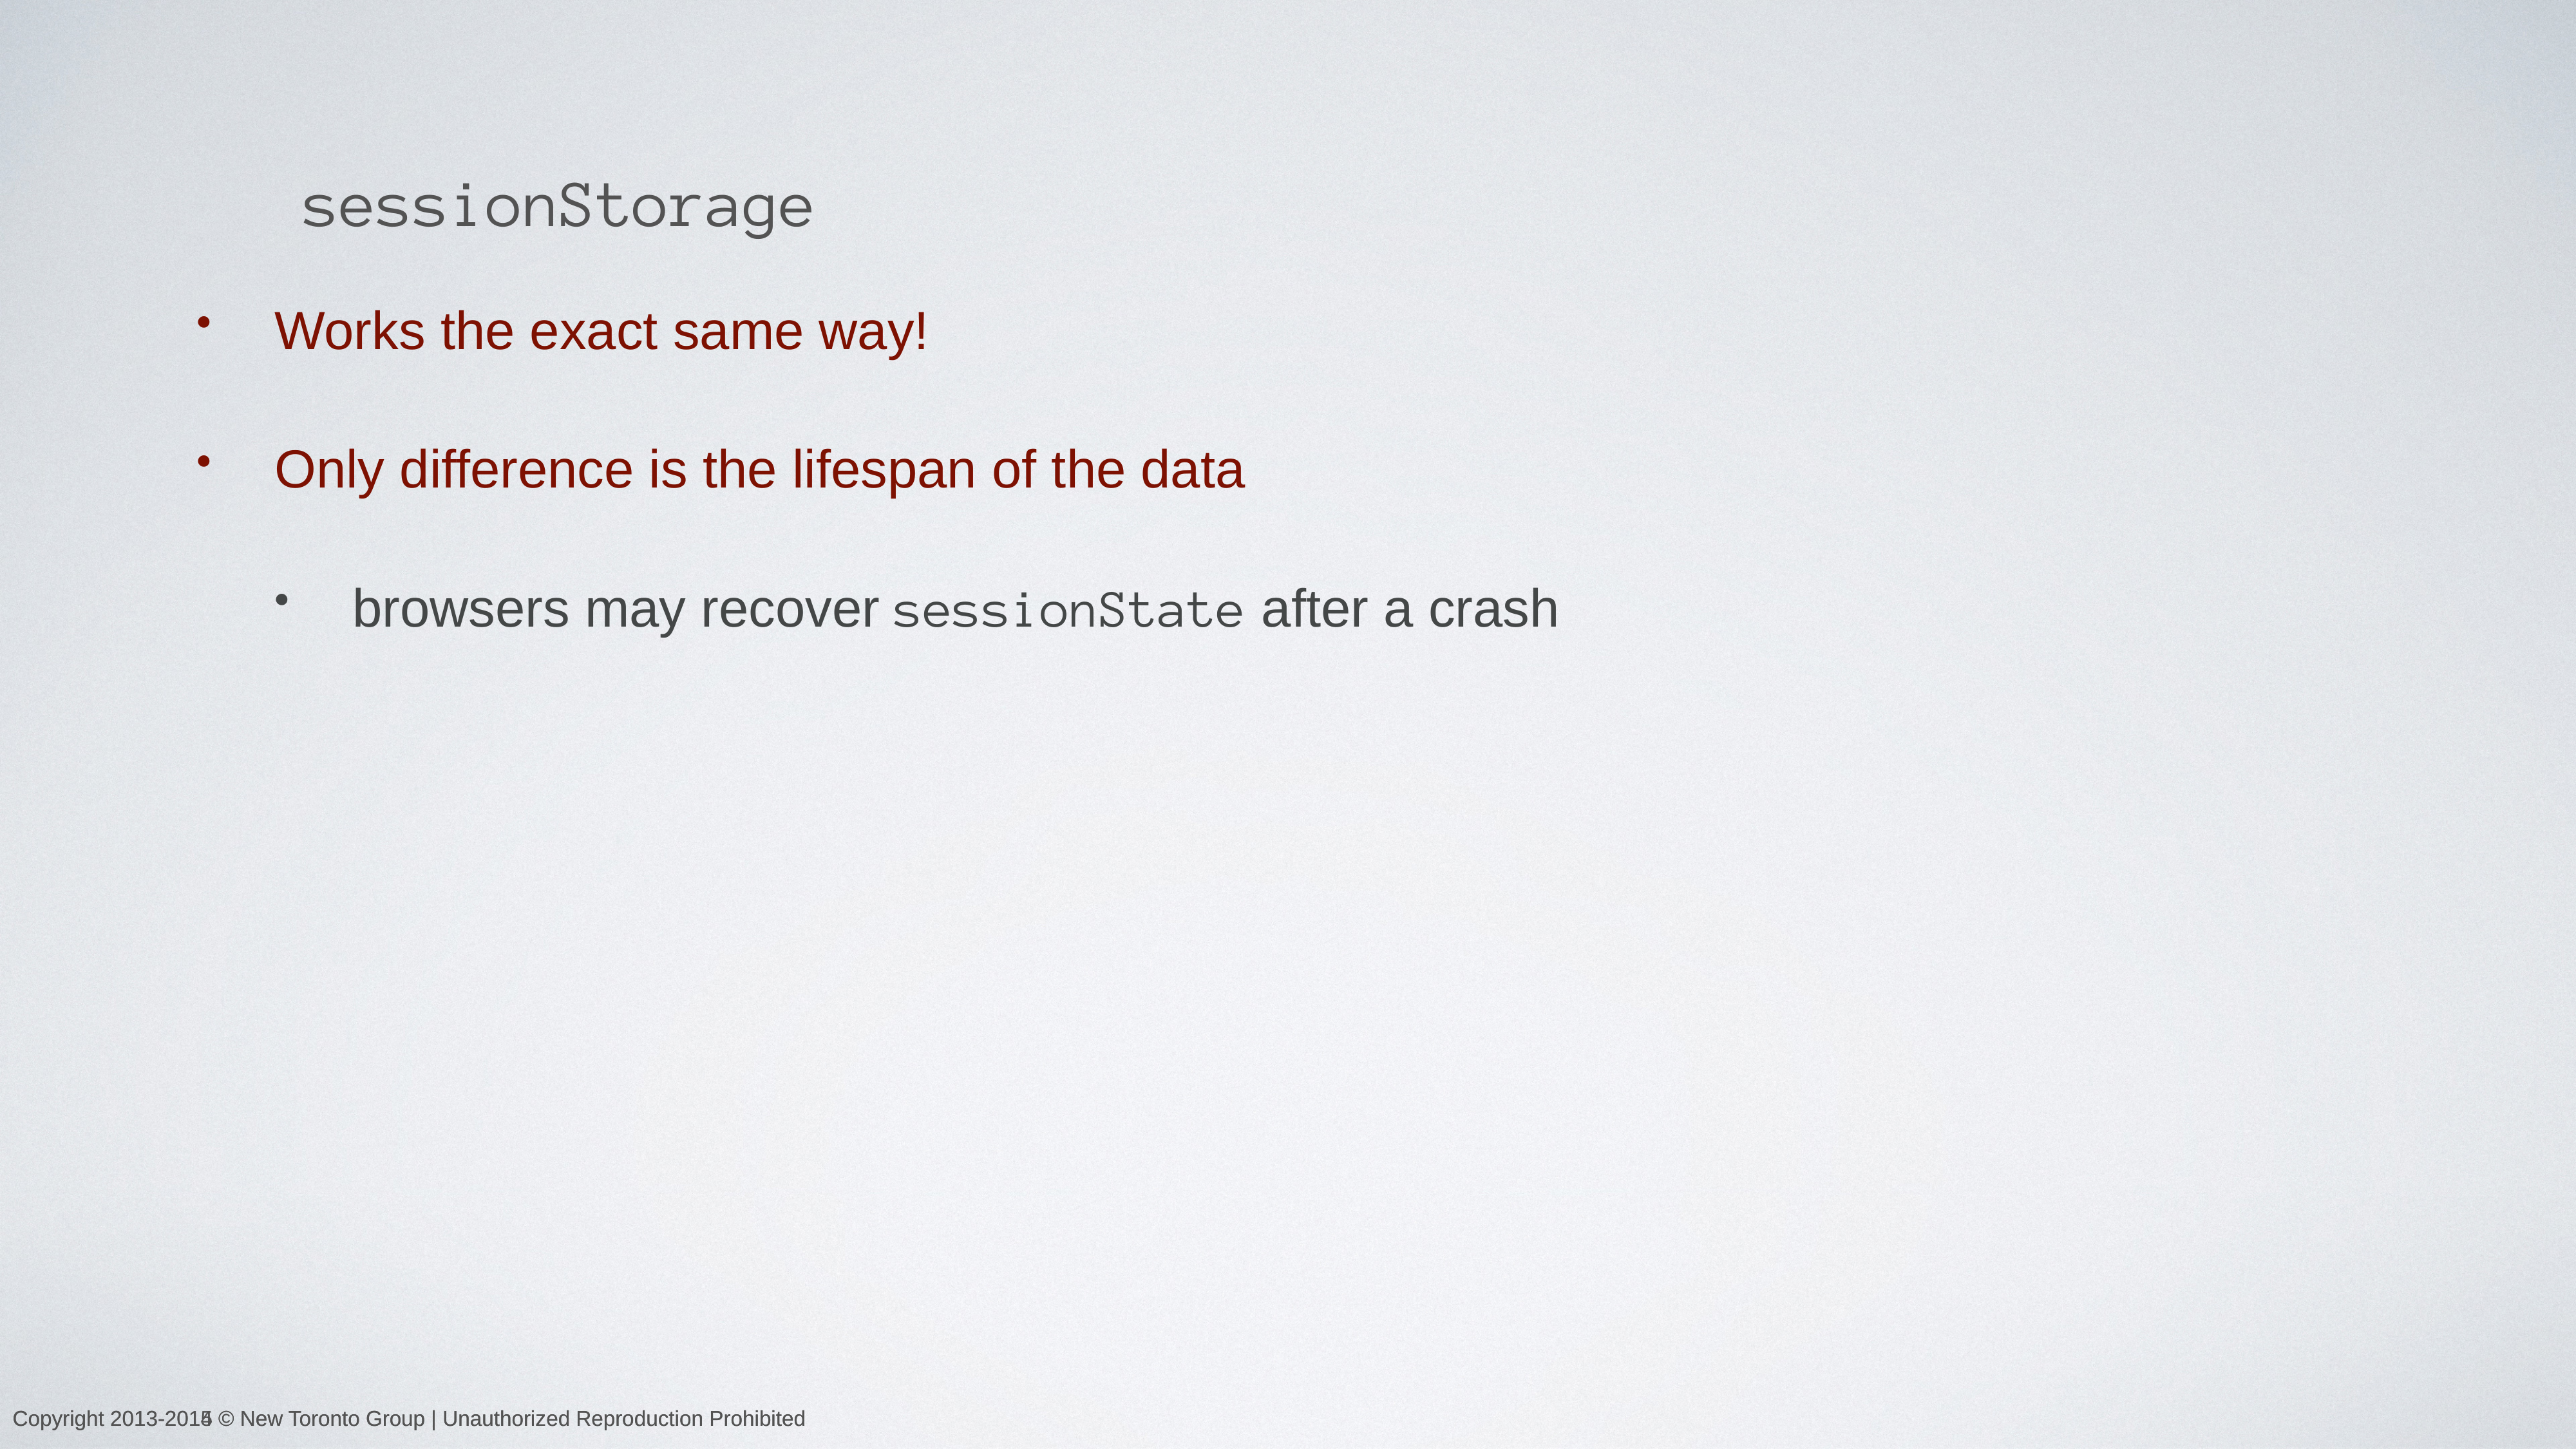

sessionStorage
Works the exact same way!
Only difference is the lifespan of the data
browsers may recover sessionState after a crash